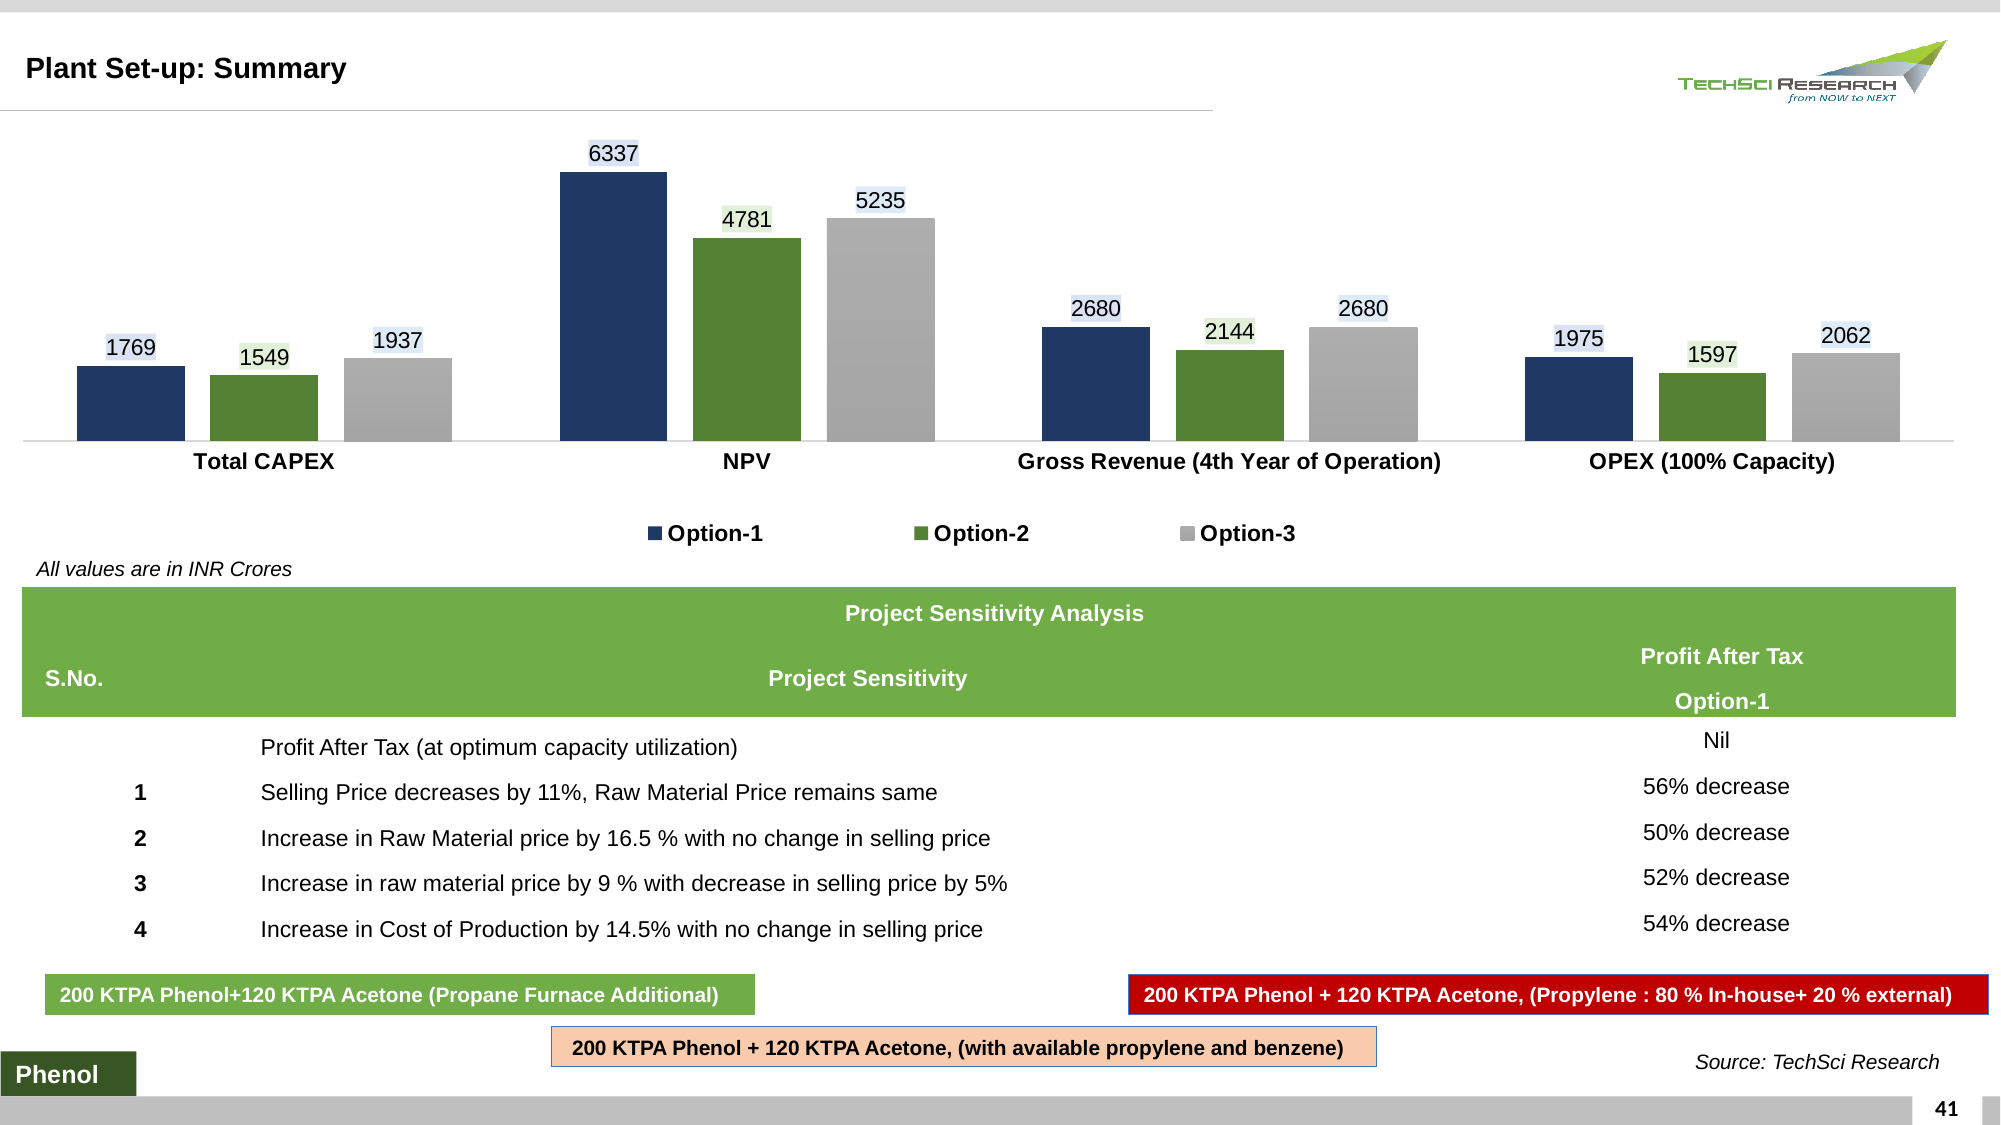

Plant Set-up: Summary

### Chart

| Category | Option-1 | Option-2 | Option-3 |
|---|---|---|---|
| Total CAPEX | 1769.0 | 1549.0 | 1937.0 |
| NPV | 6337.0 | 4781.0 | 5235.0 |
| Gross Revenue (4th Year of Operation) | 2680.0 | 2144.0 | 2680.0 |
| OPEX (100% Capacity) | 1975.0 | 1597.0 | 2062.0 |
All values are in INR Crores
| Project Sensitivity Analysis | Project Sensitivity Analysis |  |
| --- | --- | --- |
| S.No. | Project Sensitivity | Profit After Tax |
|  |  | Option-1 |
|  | Profit After Tax (at optimum capacity utilization) | Nil |
| 1 | Selling Price decreases by 11%, Raw Material Price remains same | 56% decrease |
| 2 | Increase in Raw Material price by 16.5 % with no change in selling price | 50% decrease |
| 3 | Increase in raw material price by 9 % with decrease in selling price by 5% | 52% decrease |
| 4 | Increase in Cost of Production by 14.5% with no change in selling price | 54% decrease |
200 KTPA Phenol+120 KTPA Acetone (Propane Furnace Additional)
200 KTPA Phenol + 120 KTPA Acetone, (Propylene : 80 % In-house+ 20 % external)
 200 KTPA Phenol + 120 KTPA Acetone, (with available propylene and benzene)
Source: TechSci Research
Phenol